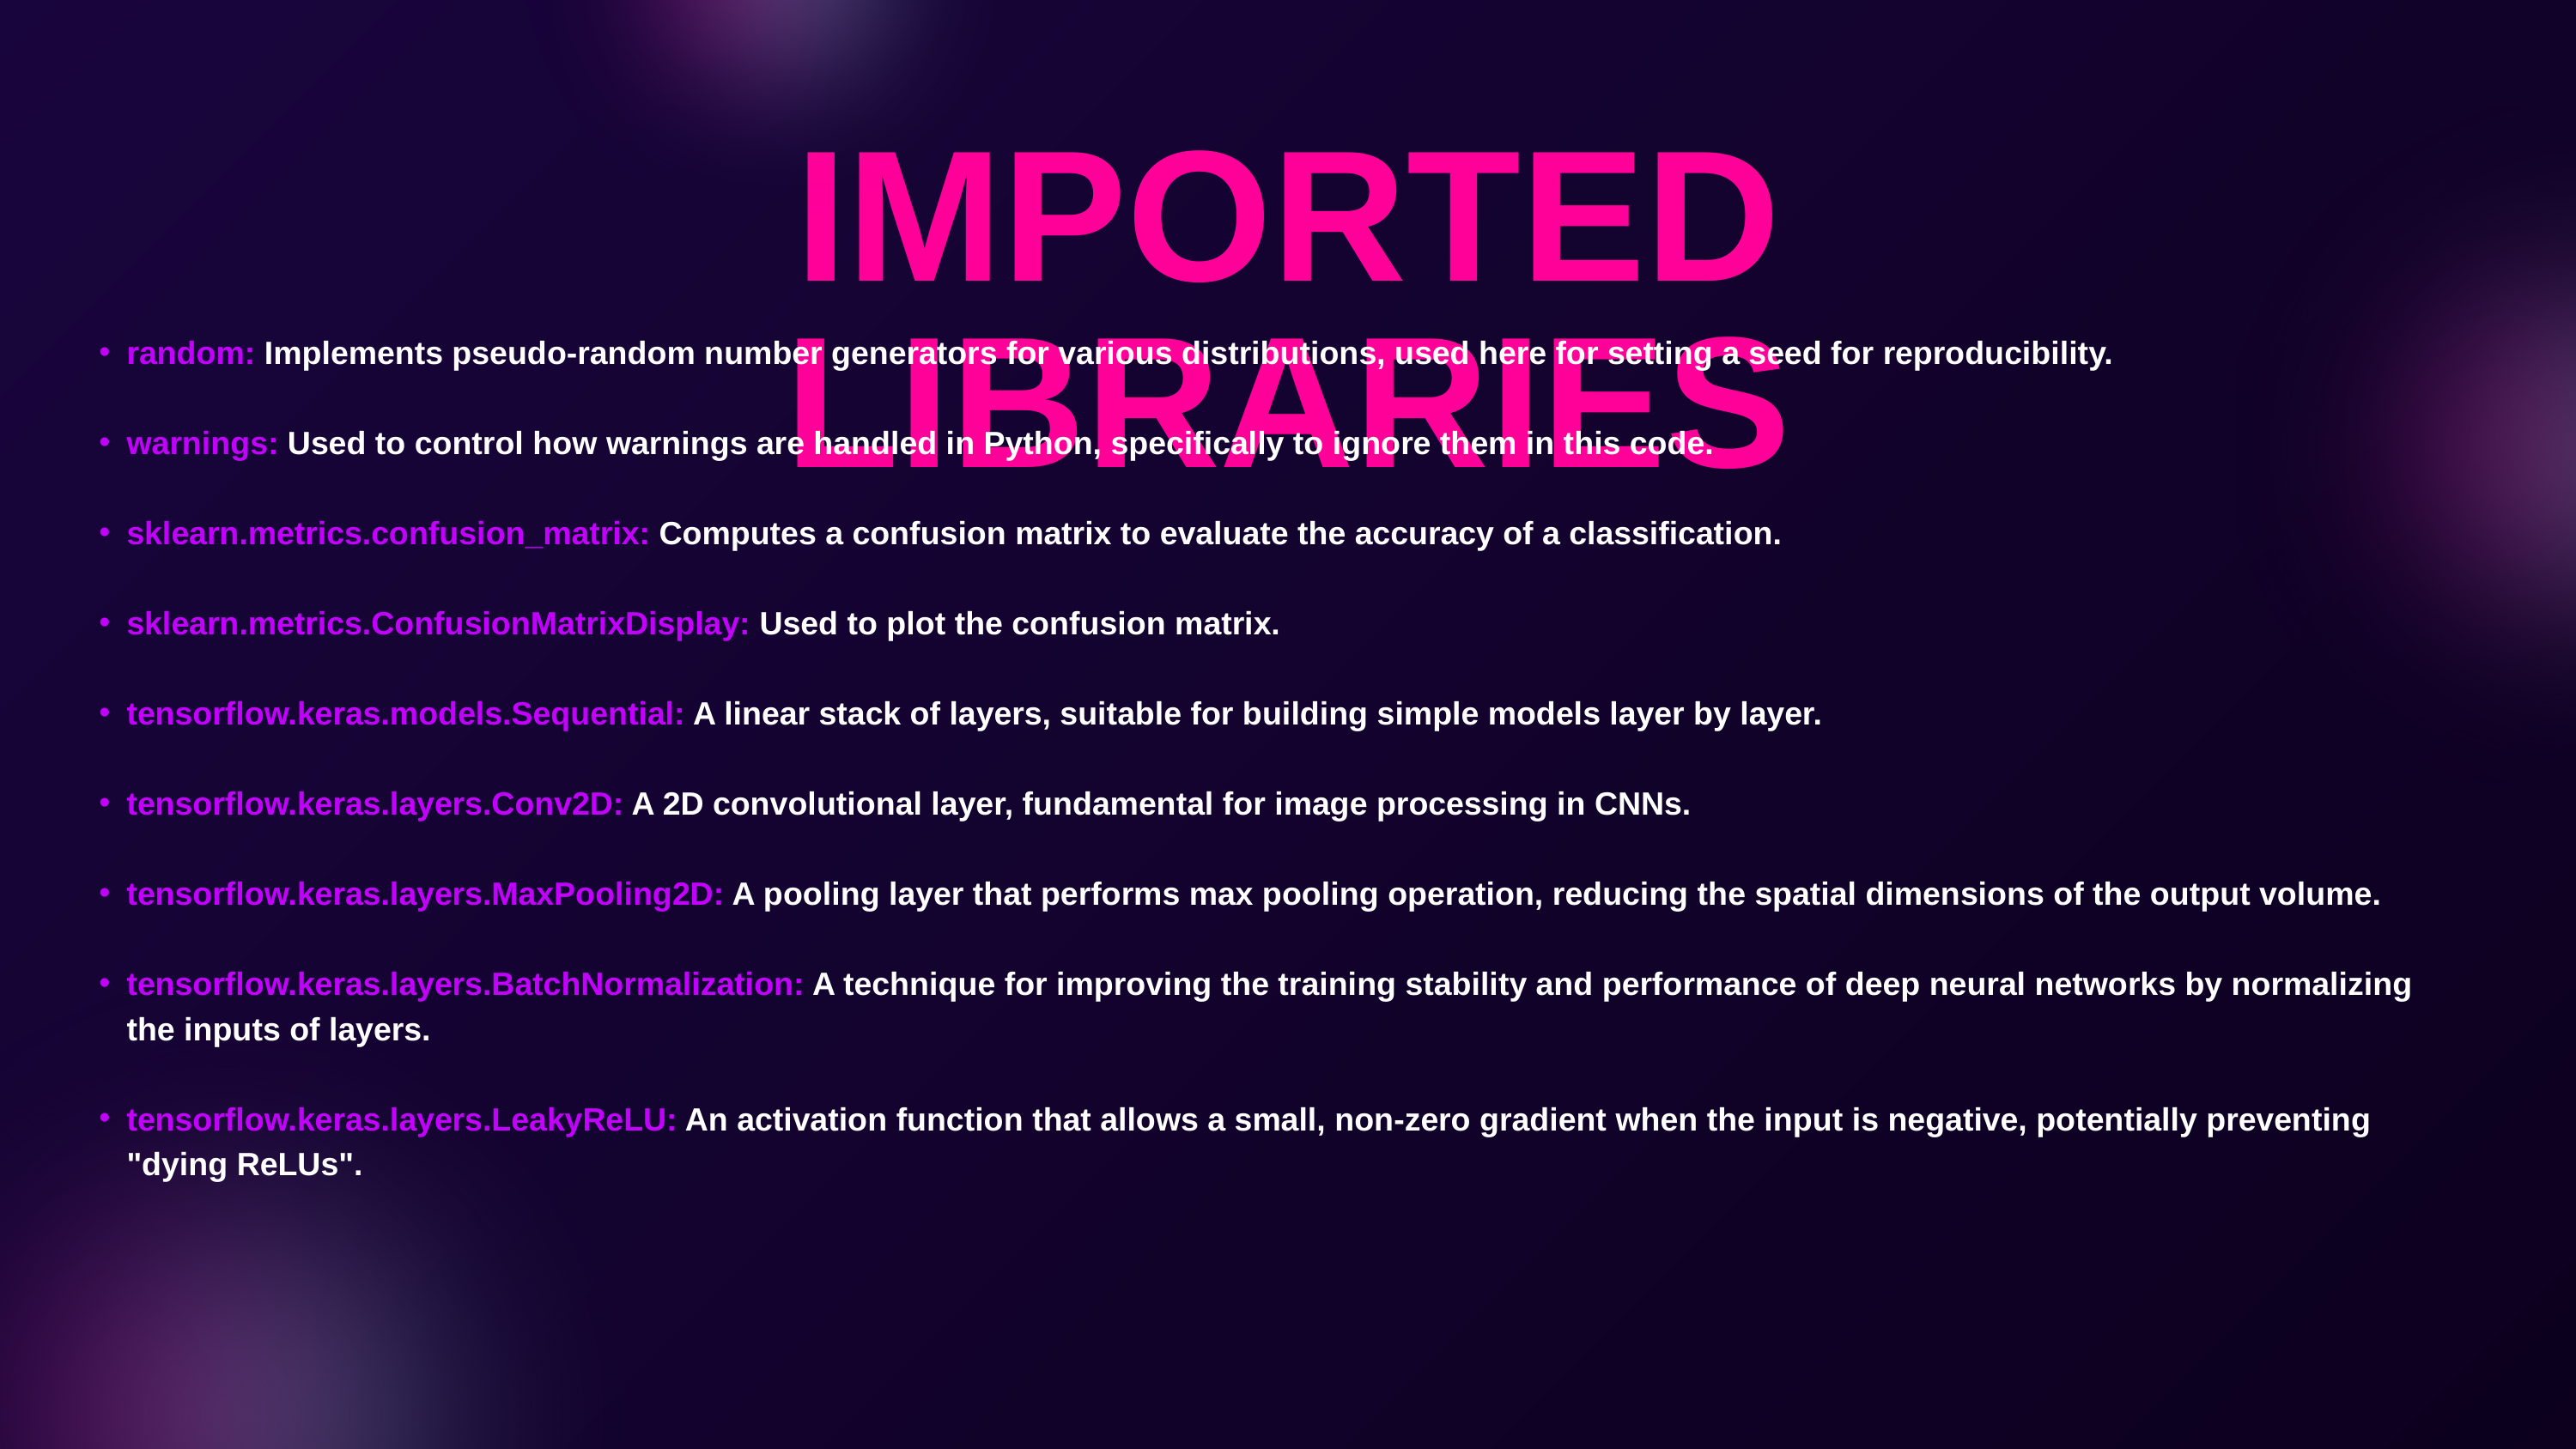

IMPORTED LIBRARIES
random: Implements pseudo-random number generators for various distributions, used here for setting a seed for reproducibility.

warnings: Used to control how warnings are handled in Python, specifically to ignore them in this code.

sklearn.metrics.confusion_matrix: Computes a confusion matrix to evaluate the accuracy of a classification.

sklearn.metrics.ConfusionMatrixDisplay: Used to plot the confusion matrix.

tensorflow.keras.models.Sequential: A linear stack of layers, suitable for building simple models layer by layer.

tensorflow.keras.layers.Conv2D: A 2D convolutional layer, fundamental for image processing in CNNs.

tensorflow.keras.layers.MaxPooling2D: A pooling layer that performs max pooling operation, reducing the spatial dimensions of the output volume.

tensorflow.keras.layers.BatchNormalization: A technique for improving the training stability and performance of deep neural networks by normalizing the inputs of layers.

tensorflow.keras.layers.LeakyReLU: An activation function that allows a small, non-zero gradient when the input is negative, potentially preventing "dying ReLUs".